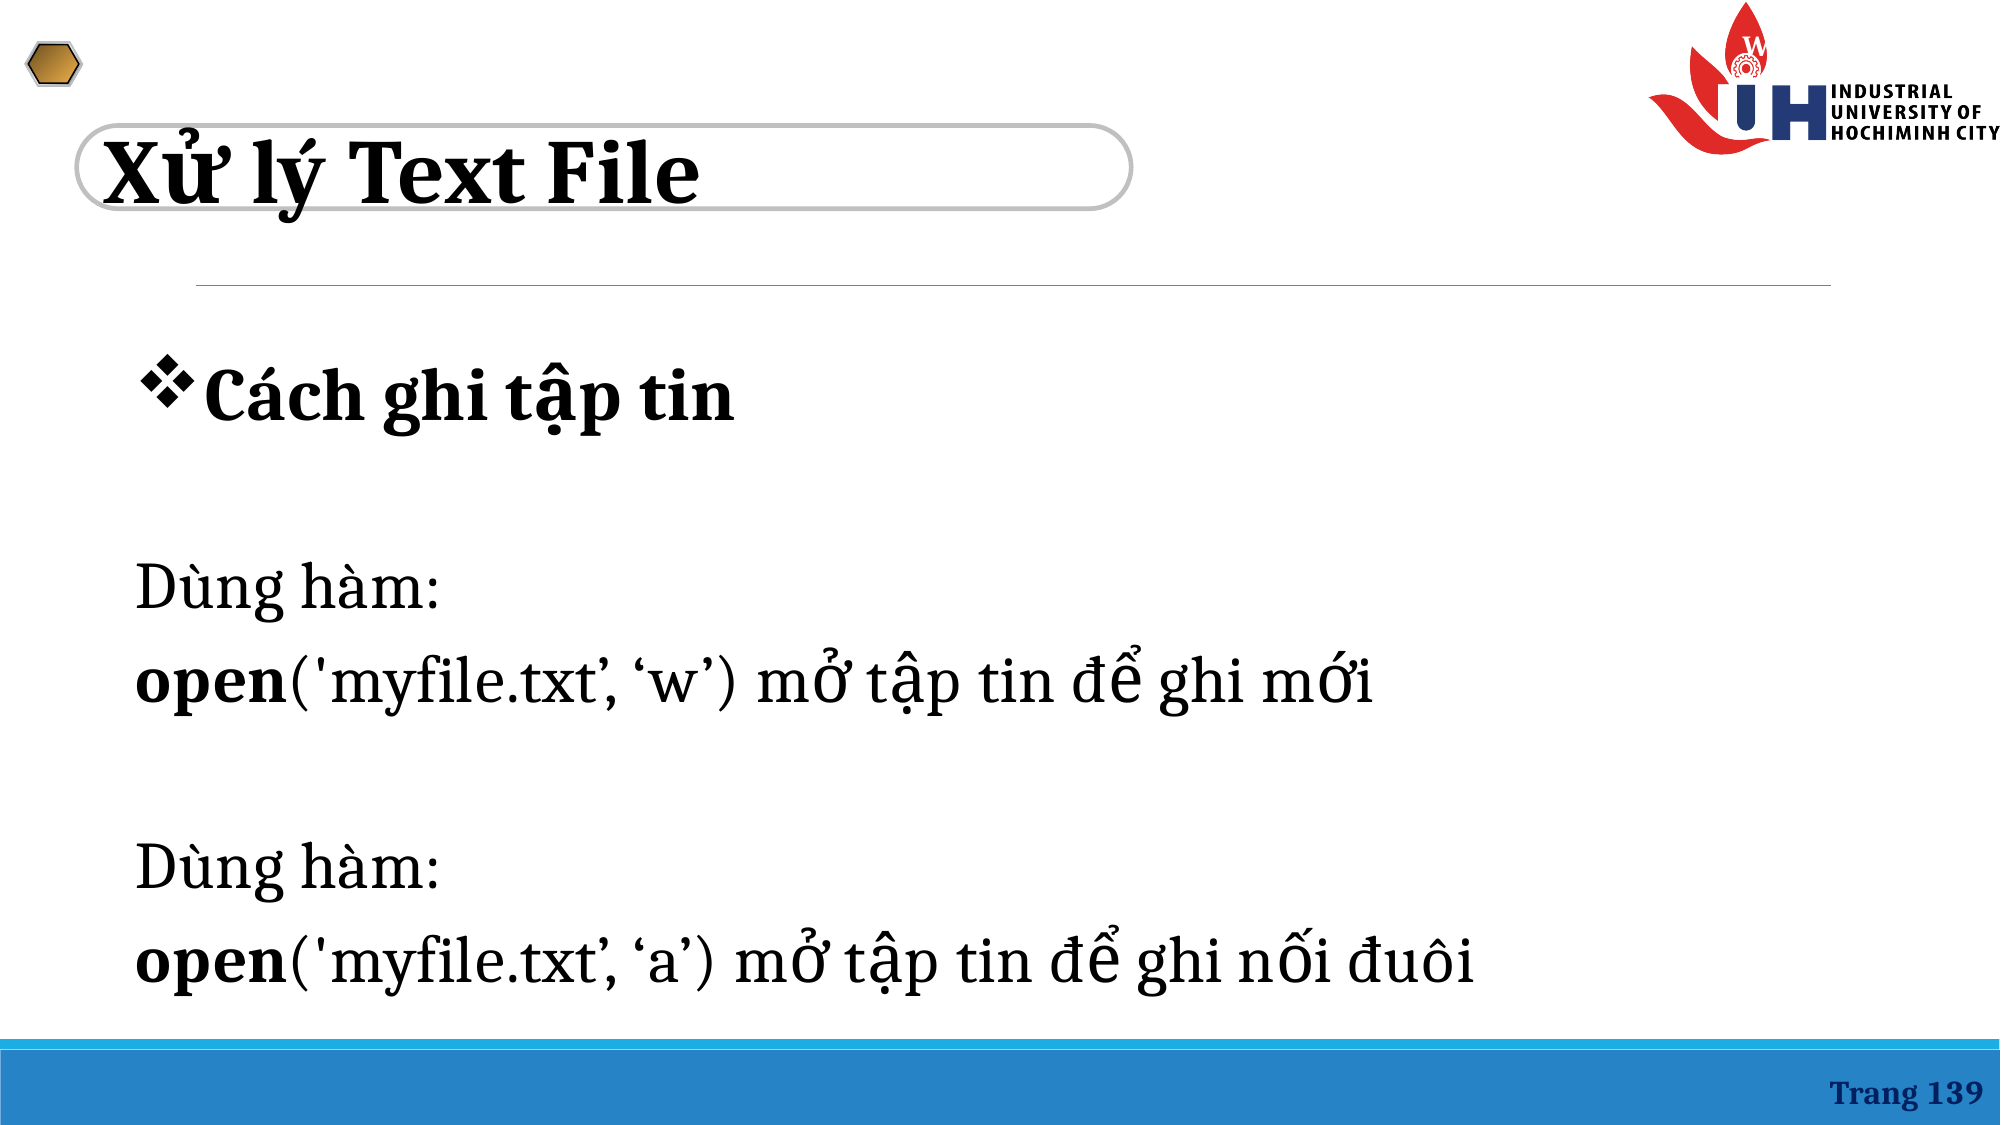

Xử lý Text File
Cách ghi tập tin

Dùng hàm:
open('myfile.txt’, ‘w’) mở tập tin để ghi mới

Dùng hàm:
open('myfile.txt’, ‘a’) mở tập tin để ghi nối đuôi

Trang 139